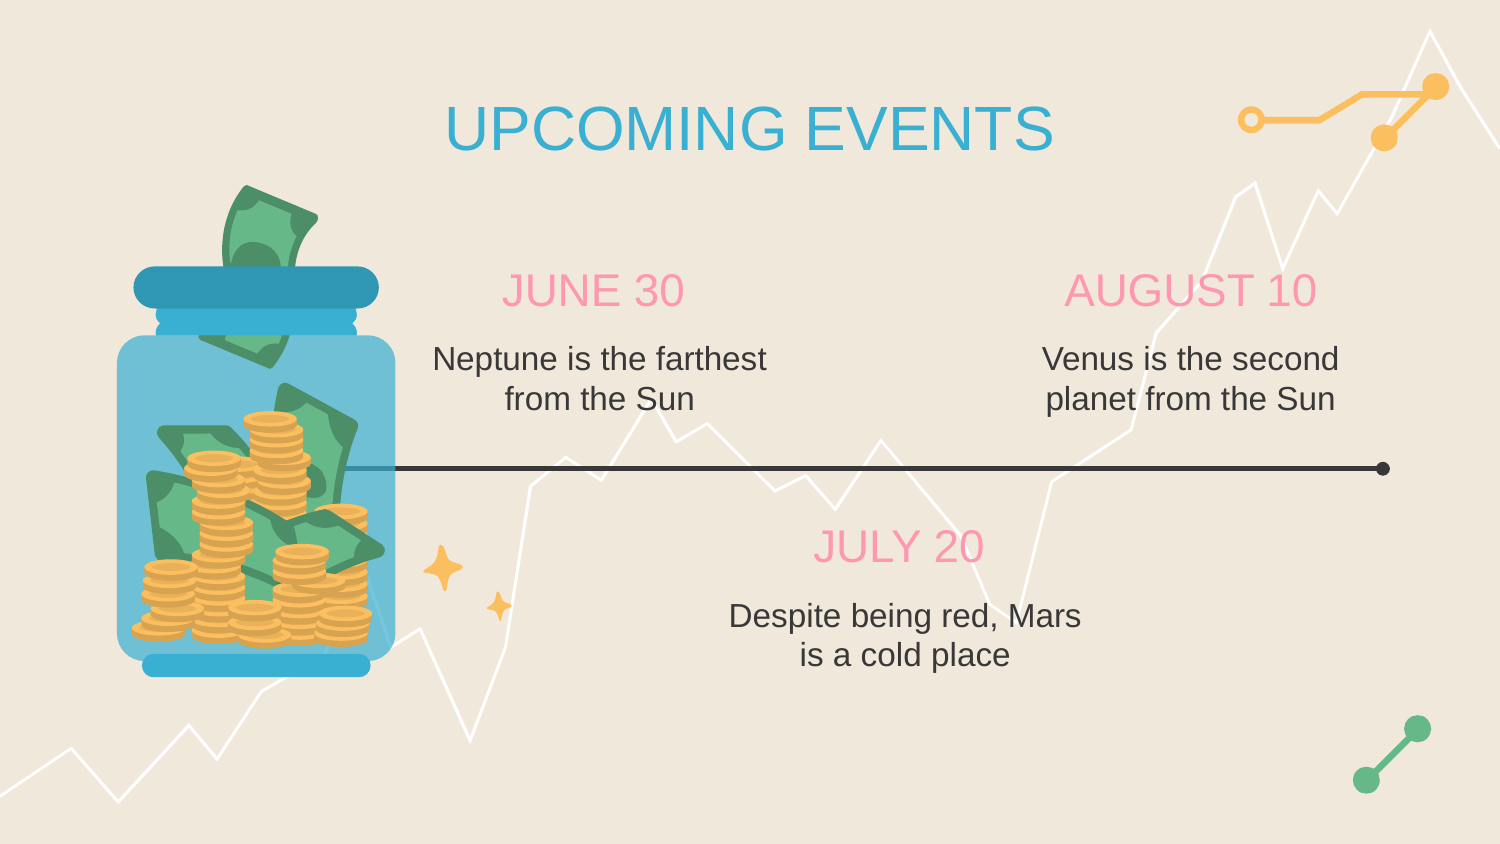

# UPCOMING EVENTS

JUNE 30
AUGUST 10
Neptune is the farthest from the Sun
Venus is the second planet from the Sun
JULY 20

Despite being red, Mars is a cold place